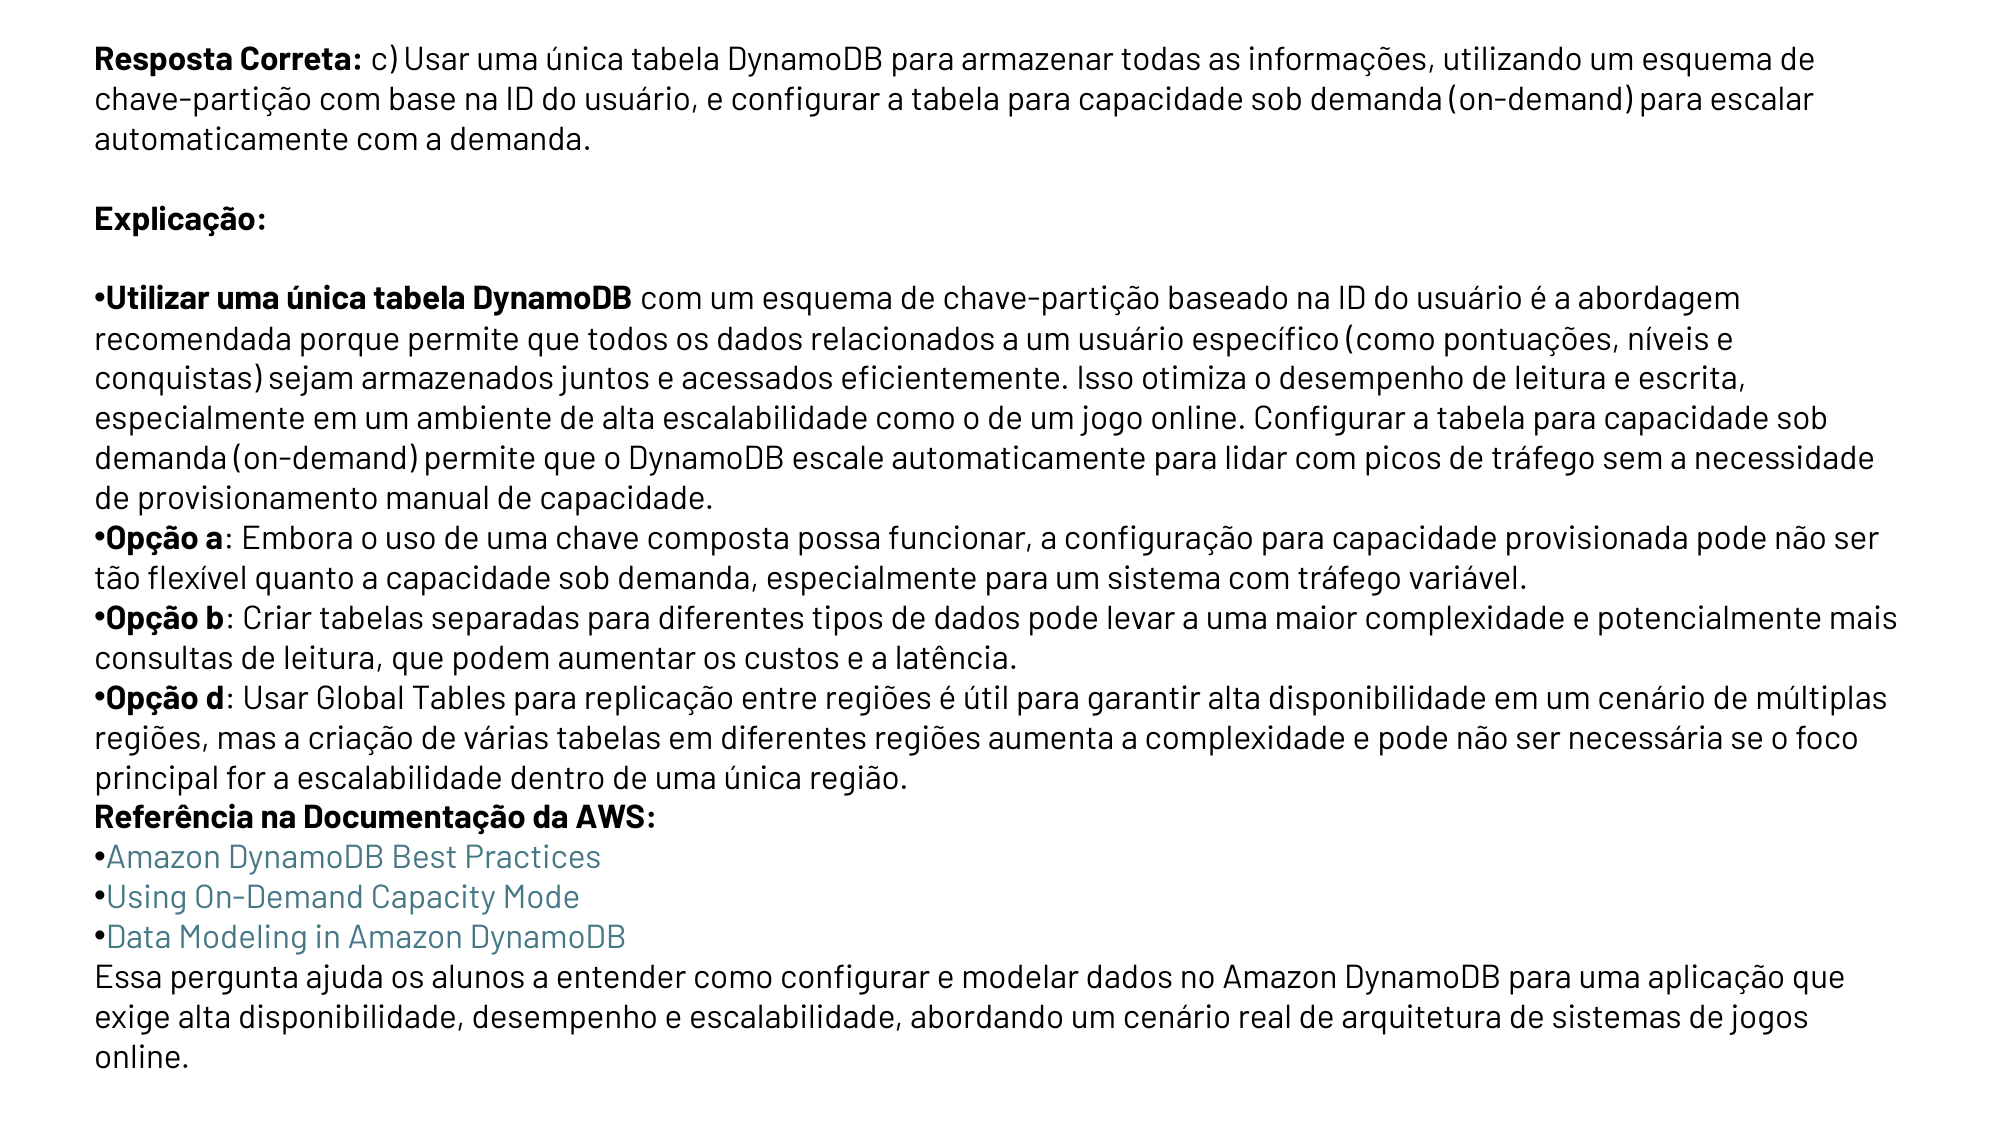

Resposta Correta: c) Usar uma única tabela DynamoDB para armazenar todas as informações, utilizando um esquema de chave-partição com base na ID do usuário, e configurar a tabela para capacidade sob demanda (on-demand) para escalar automaticamente com a demanda.

Explicação:

Utilizar uma única tabela DynamoDB com um esquema de chave-partição baseado na ID do usuário é a abordagem recomendada porque permite que todos os dados relacionados a um usuário específico (como pontuações, níveis e conquistas) sejam armazenados juntos e acessados eficientemente. Isso otimiza o desempenho de leitura e escrita, especialmente em um ambiente de alta escalabilidade como o de um jogo online. Configurar a tabela para capacidade sob demanda (on-demand) permite que o DynamoDB escale automaticamente para lidar com picos de tráfego sem a necessidade de provisionamento manual de capacidade.
Opção a: Embora o uso de uma chave composta possa funcionar, a configuração para capacidade provisionada pode não ser tão flexível quanto a capacidade sob demanda, especialmente para um sistema com tráfego variável.
Opção b: Criar tabelas separadas para diferentes tipos de dados pode levar a uma maior complexidade e potencialmente mais consultas de leitura, que podem aumentar os custos e a latência.
Opção d: Usar Global Tables para replicação entre regiões é útil para garantir alta disponibilidade em um cenário de múltiplas regiões, mas a criação de várias tabelas em diferentes regiões aumenta a complexidade e pode não ser necessária se o foco principal for a escalabilidade dentro de uma única região.
Referência na Documentação da AWS:
Amazon DynamoDB Best Practices
Using On-Demand Capacity Mode
Data Modeling in Amazon DynamoDB
Essa pergunta ajuda os alunos a entender como configurar e modelar dados no Amazon DynamoDB para uma aplicação que exige alta disponibilidade, desempenho e escalabilidade, abordando um cenário real de arquitetura de sistemas de jogos online.